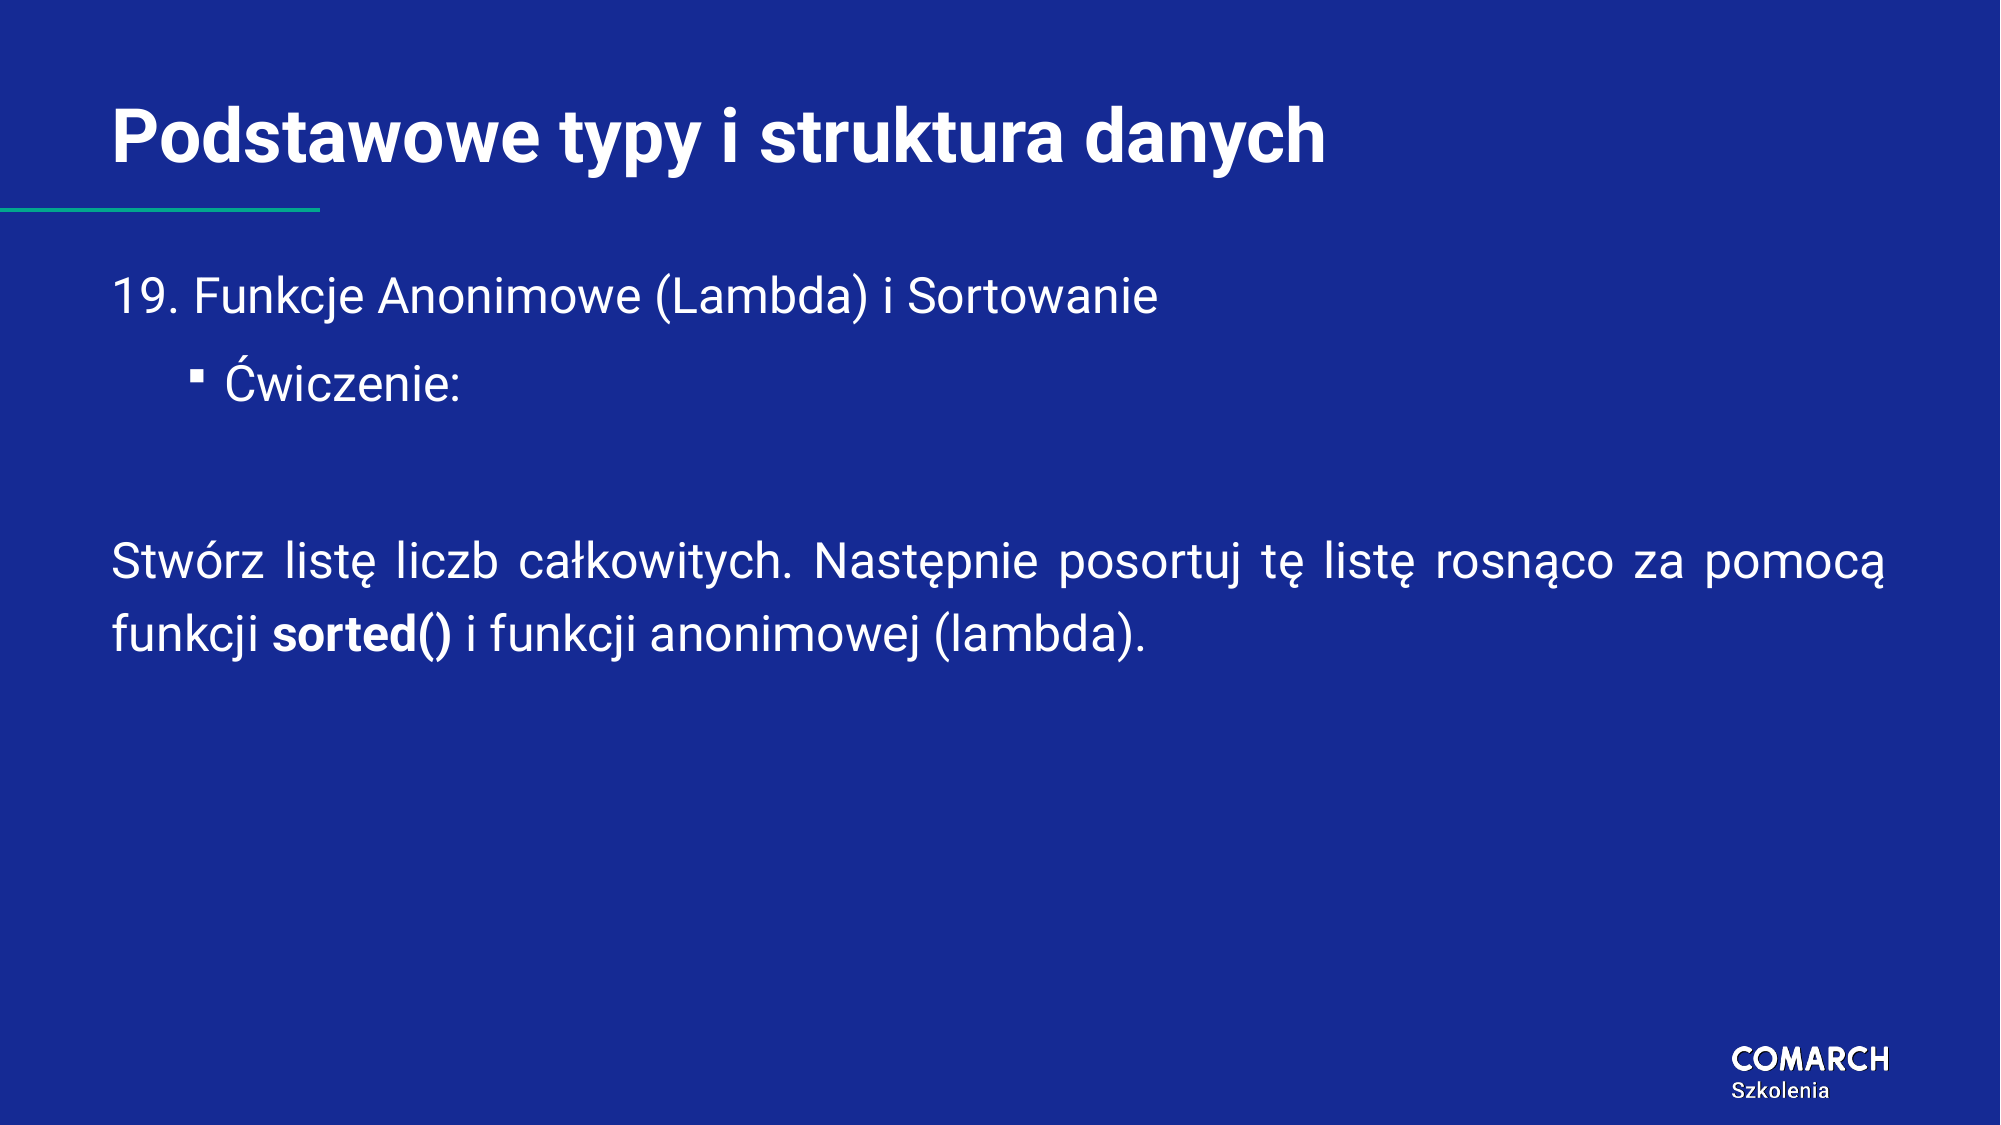

# Podstawowe typy i struktura danych
19. Funkcje Anonimowe (Lambda) i Sortowanie
Ćwiczenie:

Stwórz listę liczb całkowitych. Następnie posortuj tę listę rosnąco za pomocą funkcji sorted() i funkcji anonimowej (lambda).